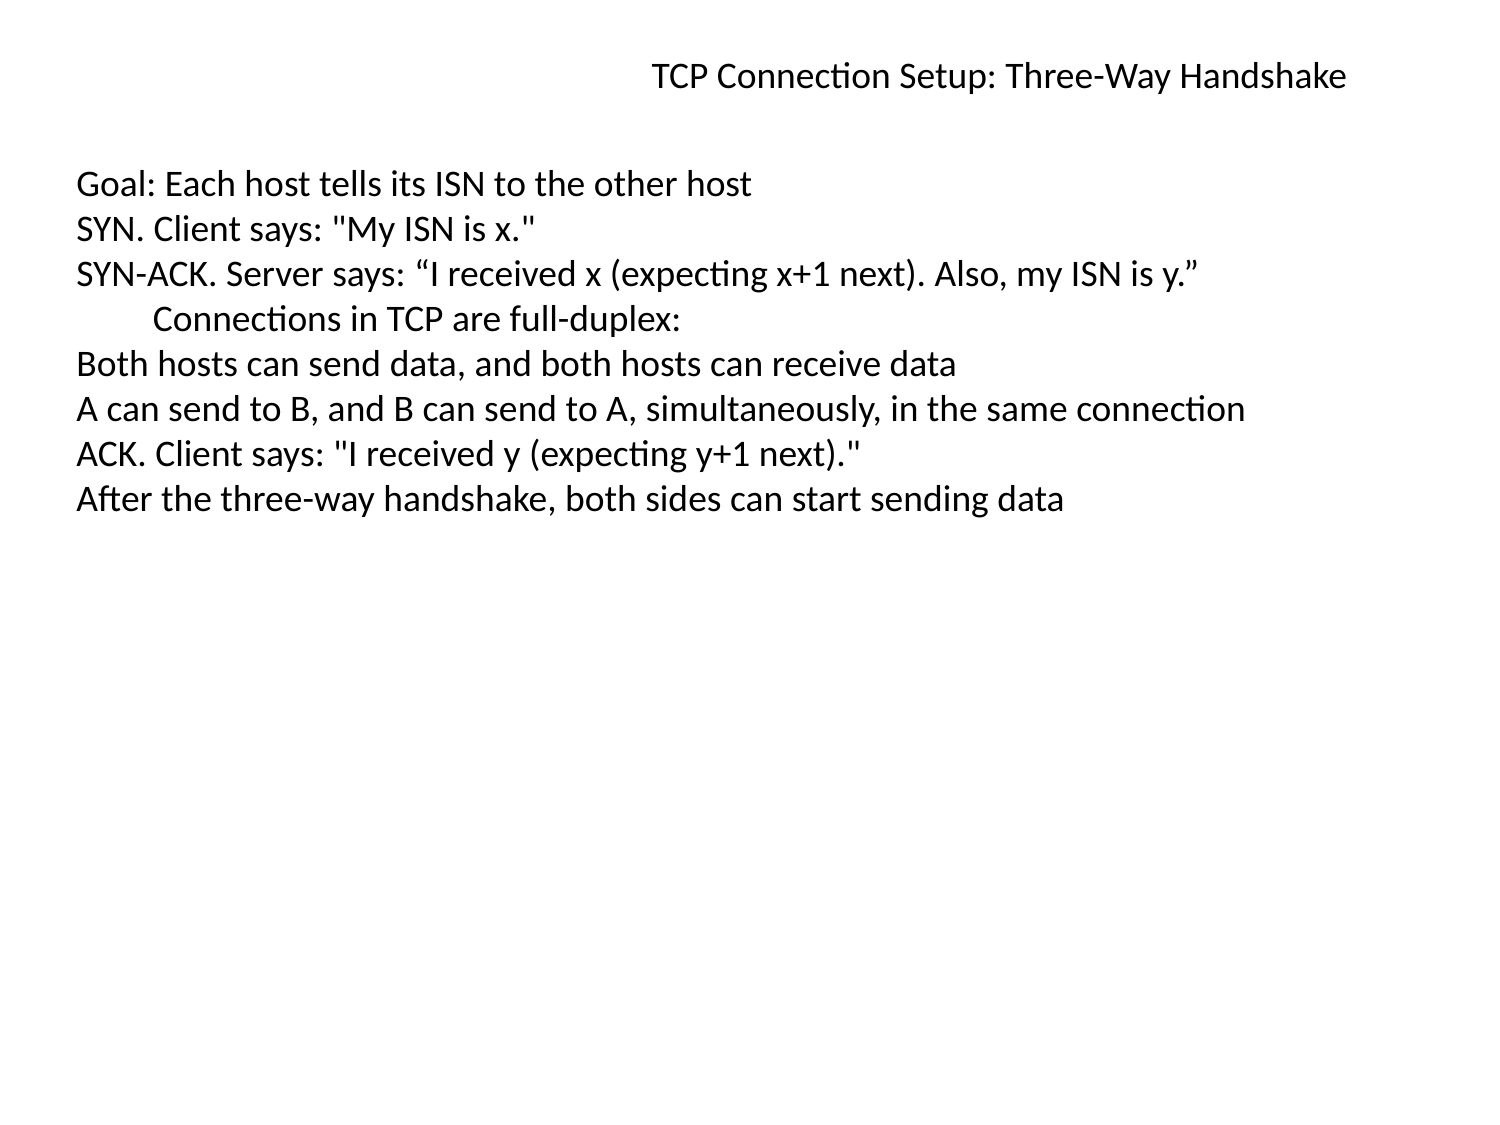

TCP Connection Setup: Three-Way Handshake
Goal: Each host tells its ISN to the other host
SYN. Client says: "My ISN is x."
SYN-ACK. Server says: “I received x (expecting x+1 next). Also, my ISN is y.”
         Connections in TCP are full-duplex:
Both hosts can send data, and both hosts can receive data
A can send to B, and B can send to A, simultaneously, in the same connection
ACK. Client says: "I received y (expecting y+1 next)."
After the three-way handshake, both sides can start sending data